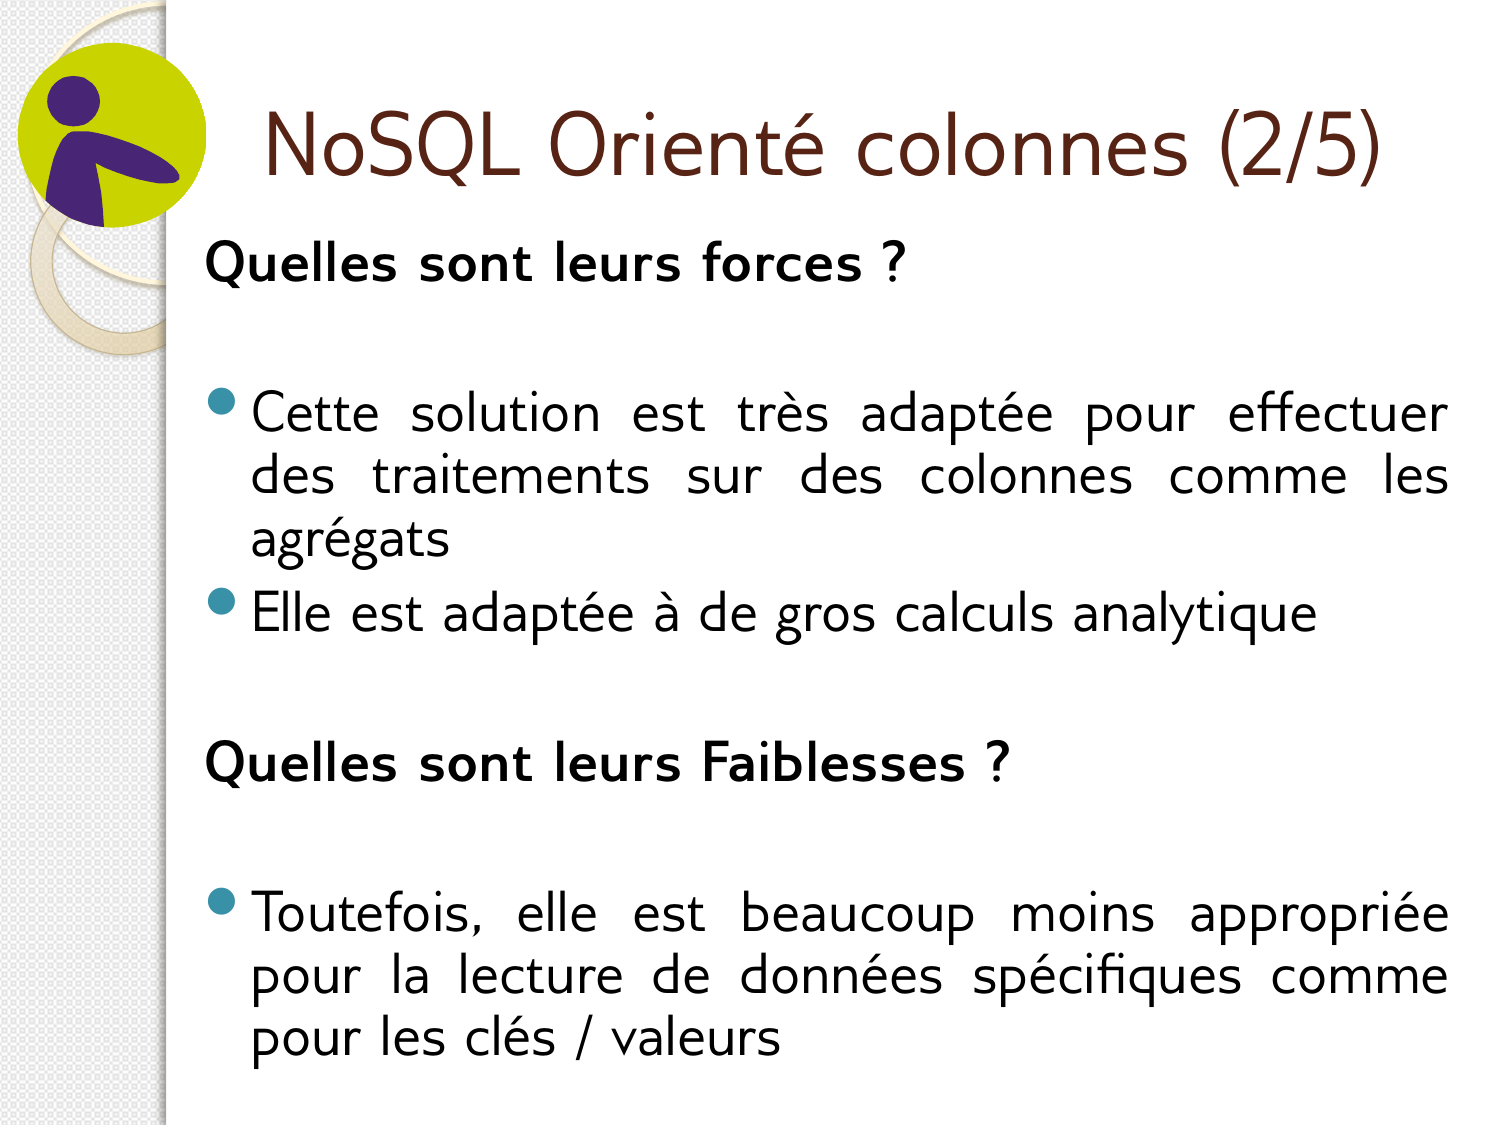

# NoSQL Orienté colonnes (2/5)
Quelles sont leurs forces ?

Cette solution est très adaptée pour effectuer des traitements sur des colonnes comme les agrégats
Elle est adaptée à de gros calculs analytique

Quelles sont leurs Faiblesses ?

Toutefois, elle est beaucoup moins appropriée pour la lecture de données spécifiques comme pour les clés / valeurs